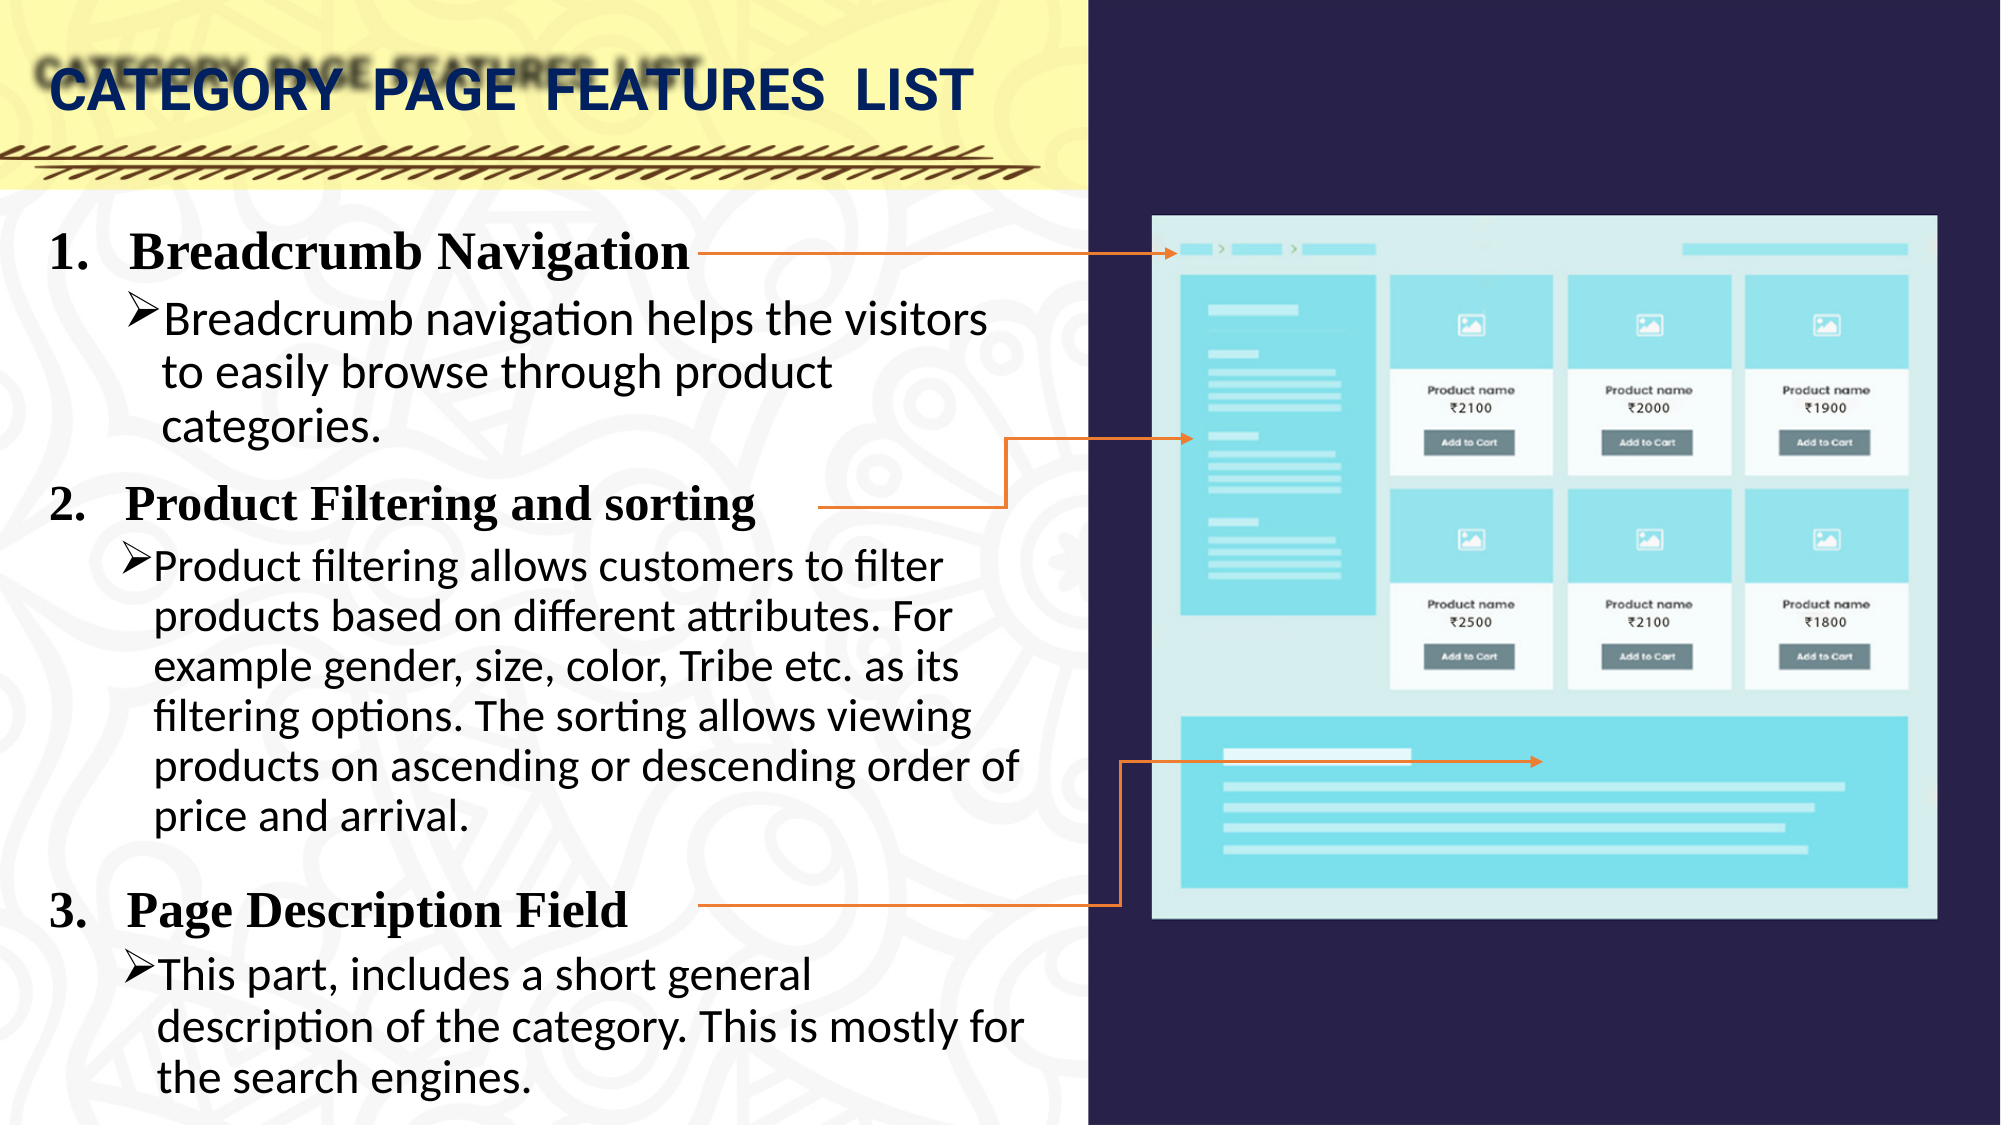

# CATEGORY  PAGE  FEATURES  LIST
1.   Breadcrumb Navigation
Breadcrumb navigation helps the visitors to easily browse through product categories.
2.   Product Filtering and sorting
Product filtering allows customers to filter products based on different attributes. For example gender, size, color, Tribe etc. as its filtering options. The sorting allows viewing products on ascending or descending order of price and arrival.

3.   Page Description Field
This part, includes a short general description of the category. This is mostly for the search engines.